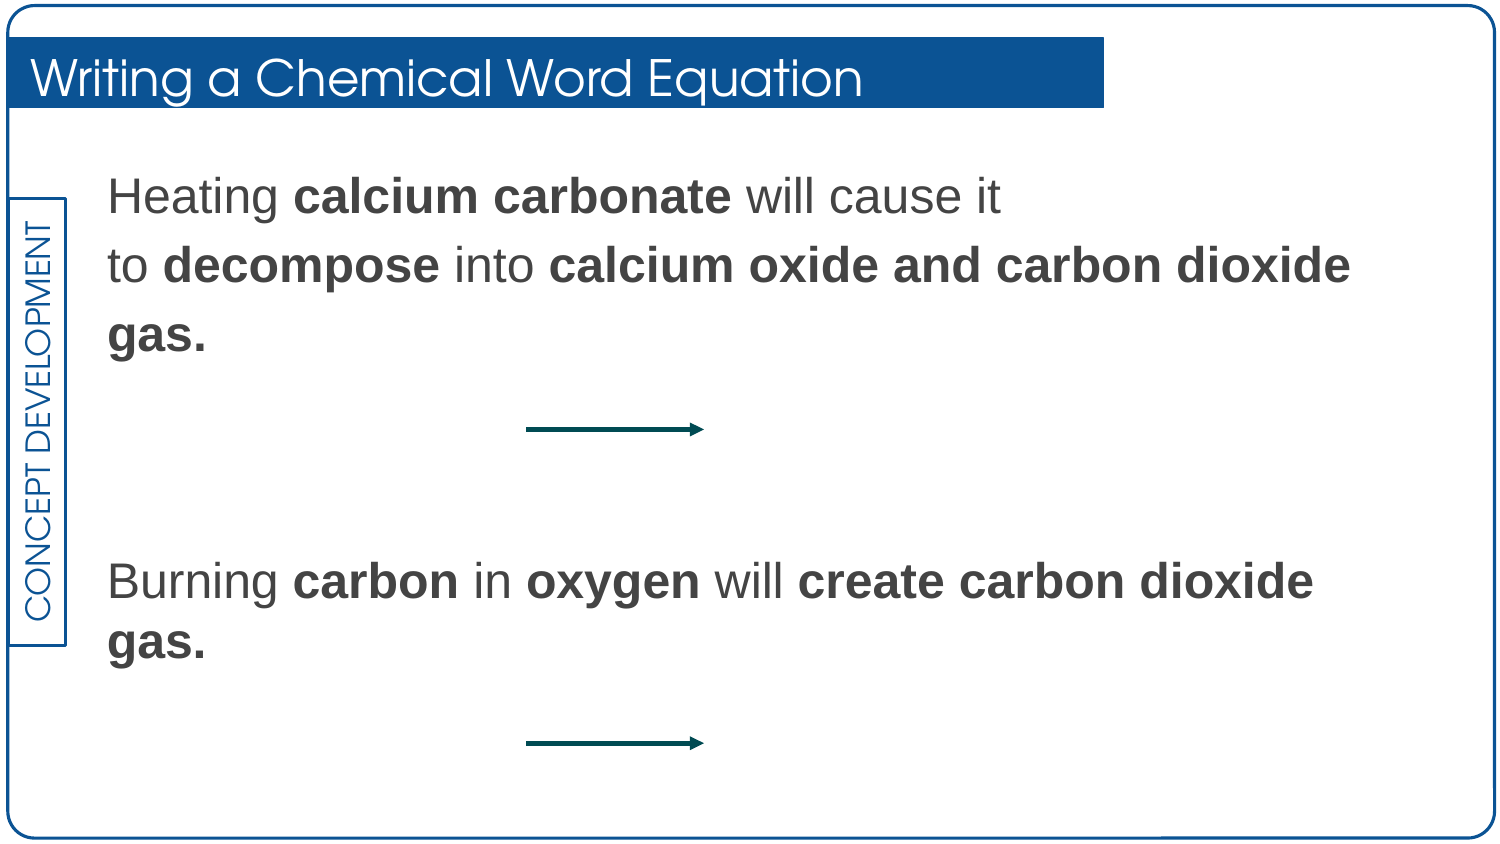

Writing a Chemical Word Equation
Heating calcium carbonate will cause it to decompose into calcium oxide and carbon dioxide gas.
Burning carbon in oxygen will create carbon dioxide gas.